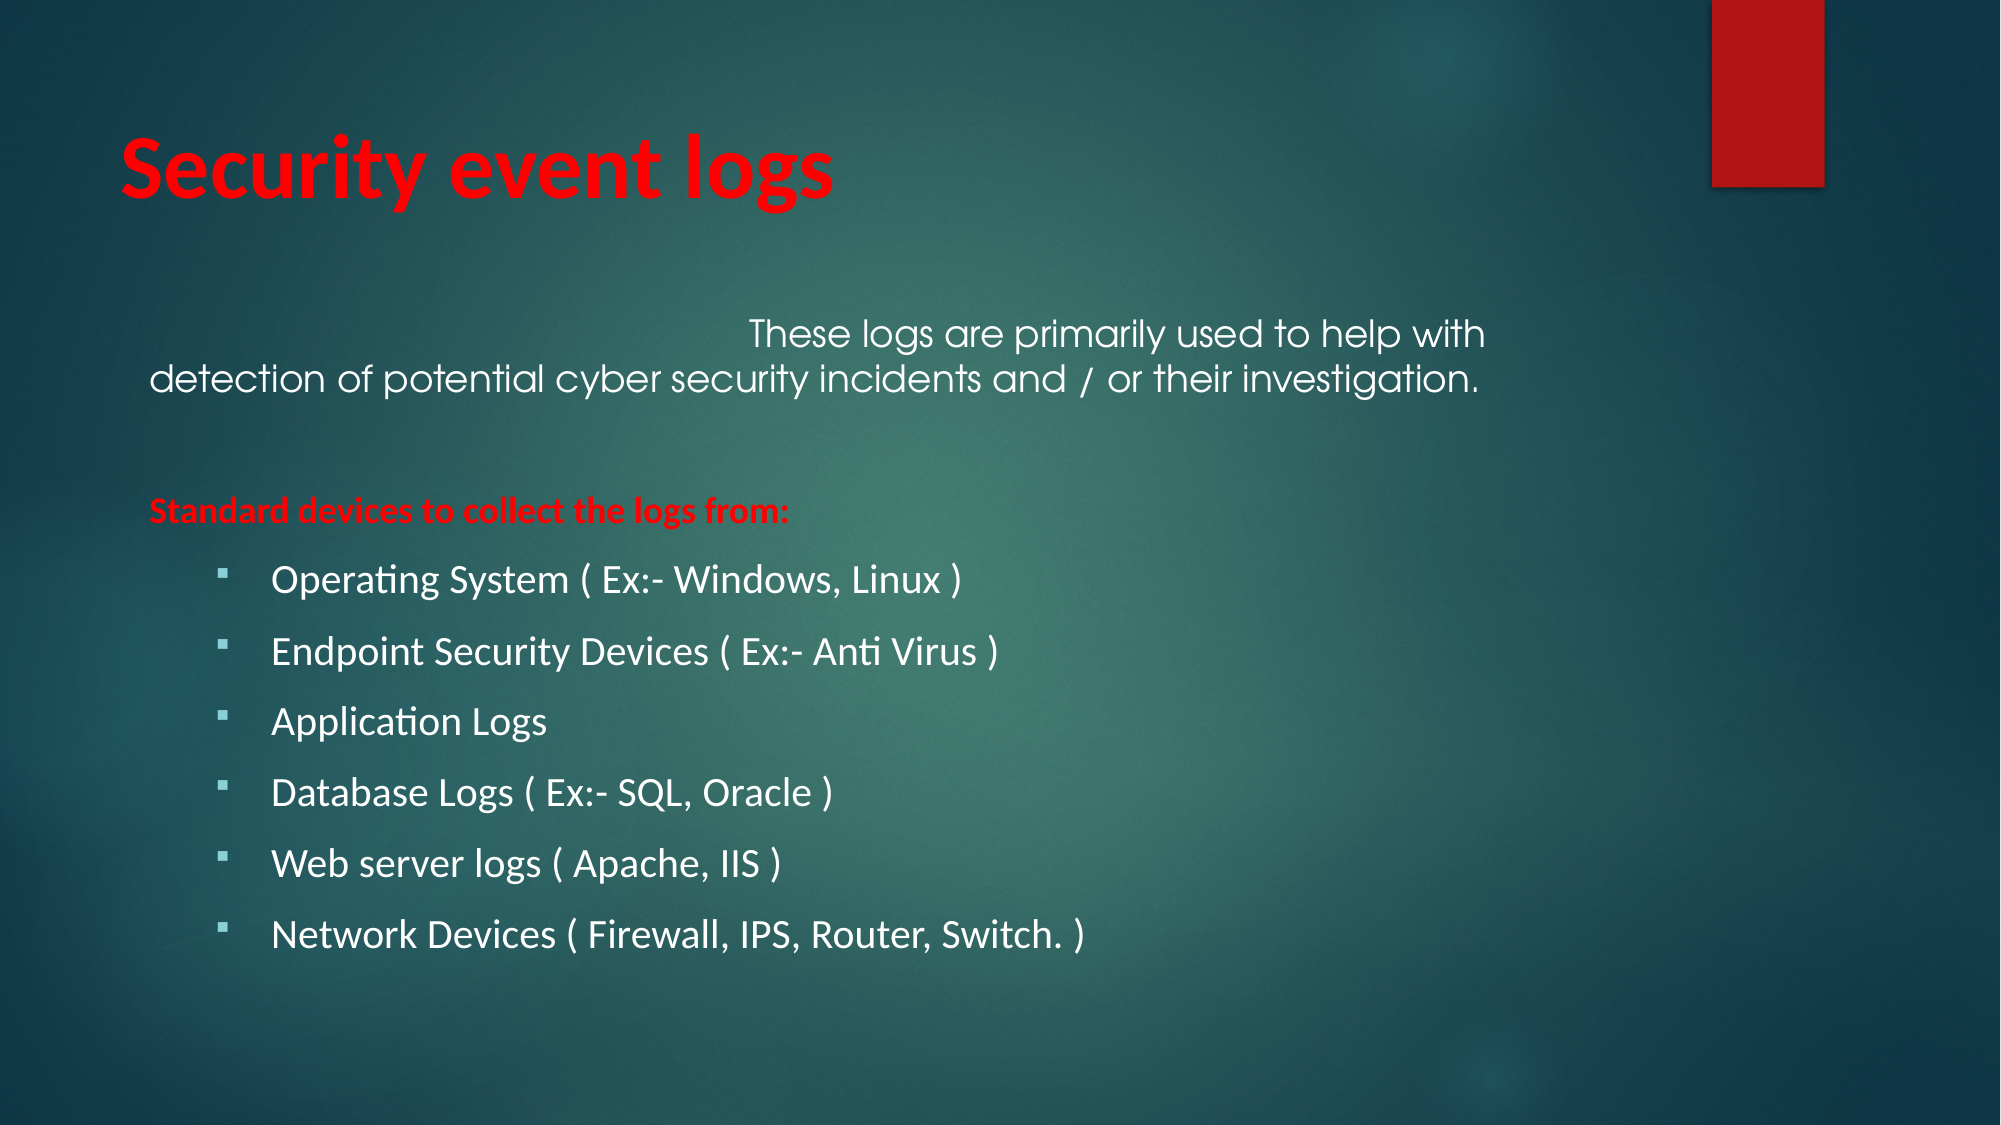

# Security event logs
				These logs are primarily used to help with detection of potential cyber security incidents and / or their investigation.

Standard devices to collect the logs from:
Operating System ( Ex:- Windows, Linux )
Endpoint Security Devices ( Ex:- Anti Virus )
Application Logs
Database Logs ( Ex:- SQL, Oracle )
Web server logs ( Apache, IIS )
Network Devices ( Firewall, IPS, Router, Switch. )